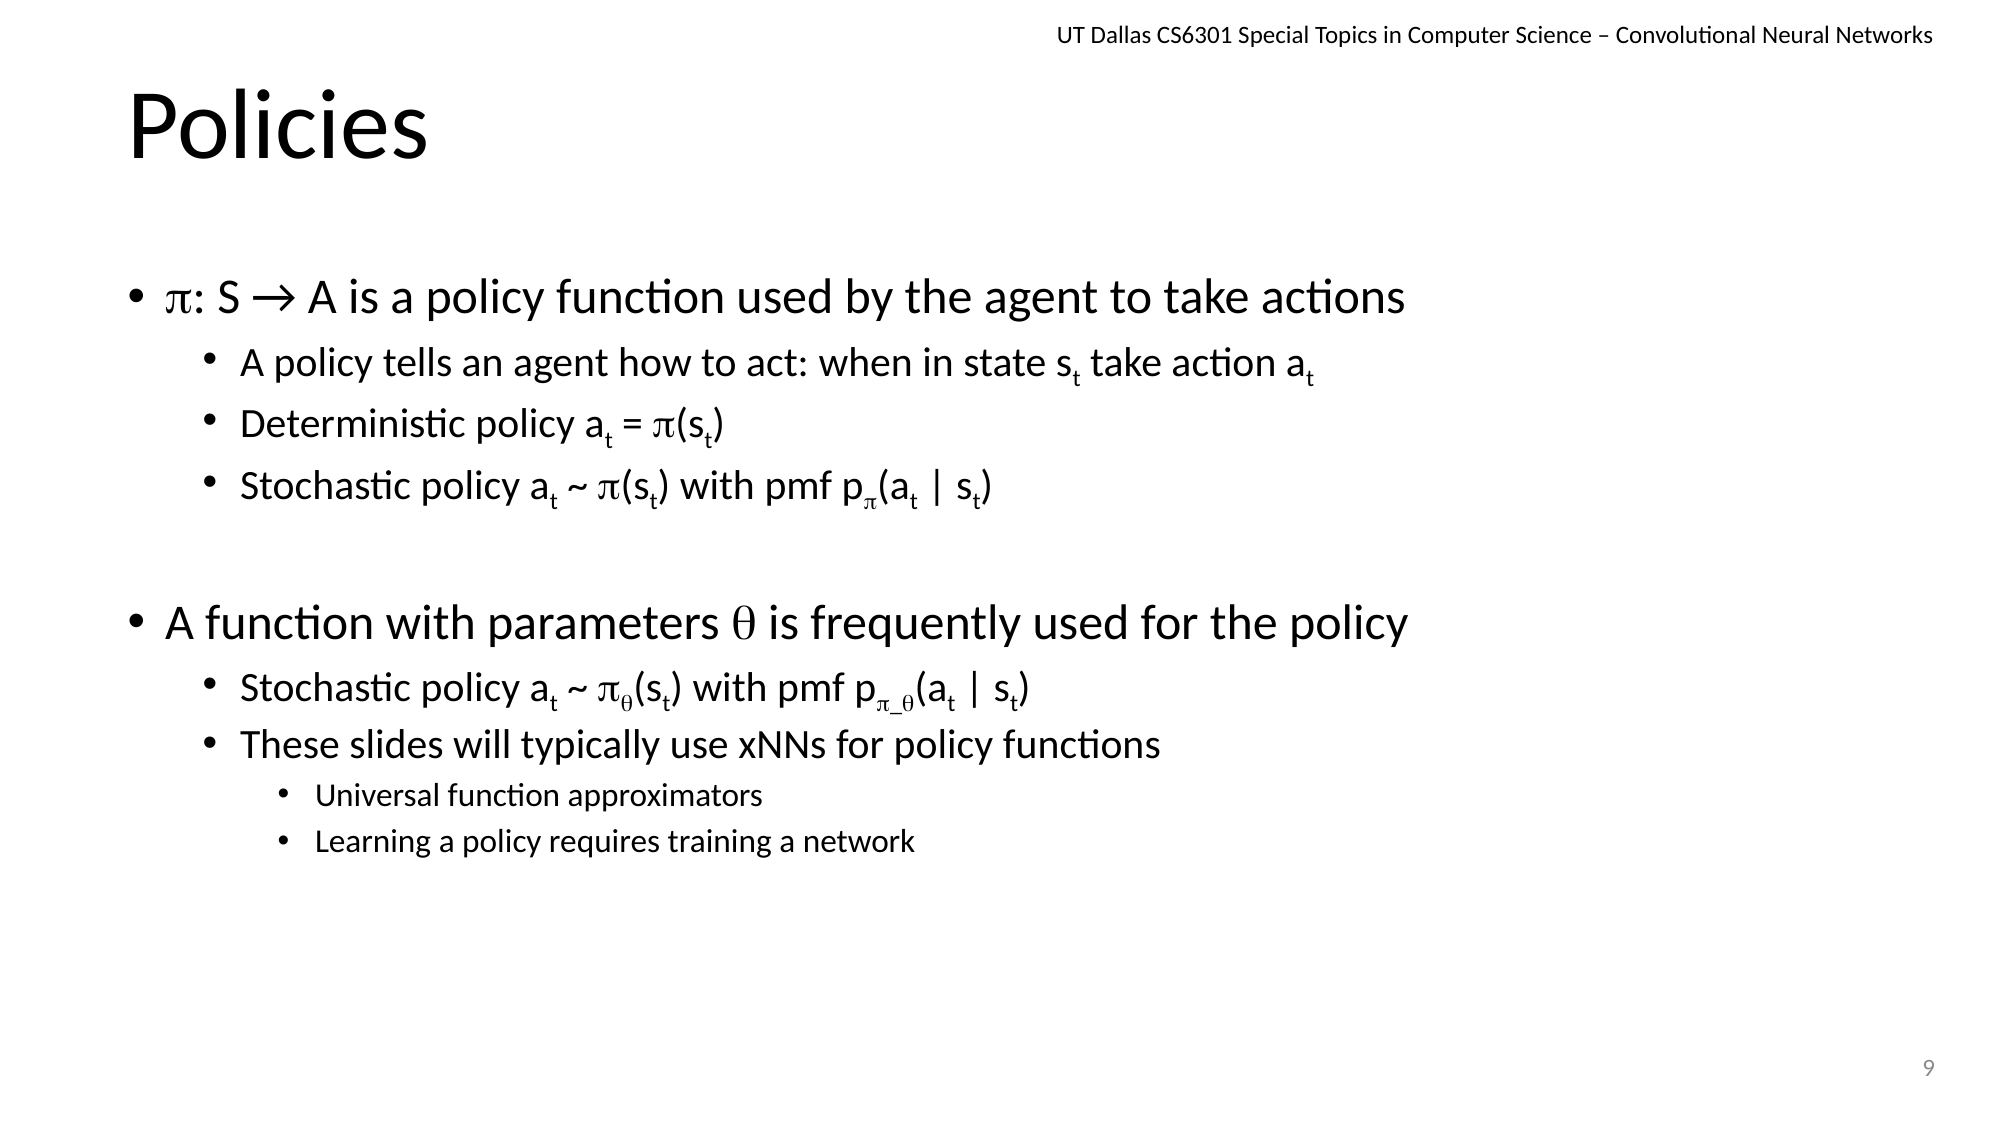

UT Dallas CS6301 Special Topics in Computer Science – Convolutional Neural Networks
# Policies
π: S → A is a policy function used by the agent to take actions
A policy tells an agent how to act: when in state st take action at
Deterministic policy at = π(st)
Stochastic policy at ~ π(st) with pmf pπ(at | st)

A function with parameters θ is frequently used for the policy
Stochastic policy at ~ πθ(st) with pmf pπ_θ(at | st)
These slides will typically use xNNs for policy functions
Universal function approximators
Learning a policy requires training a network

9